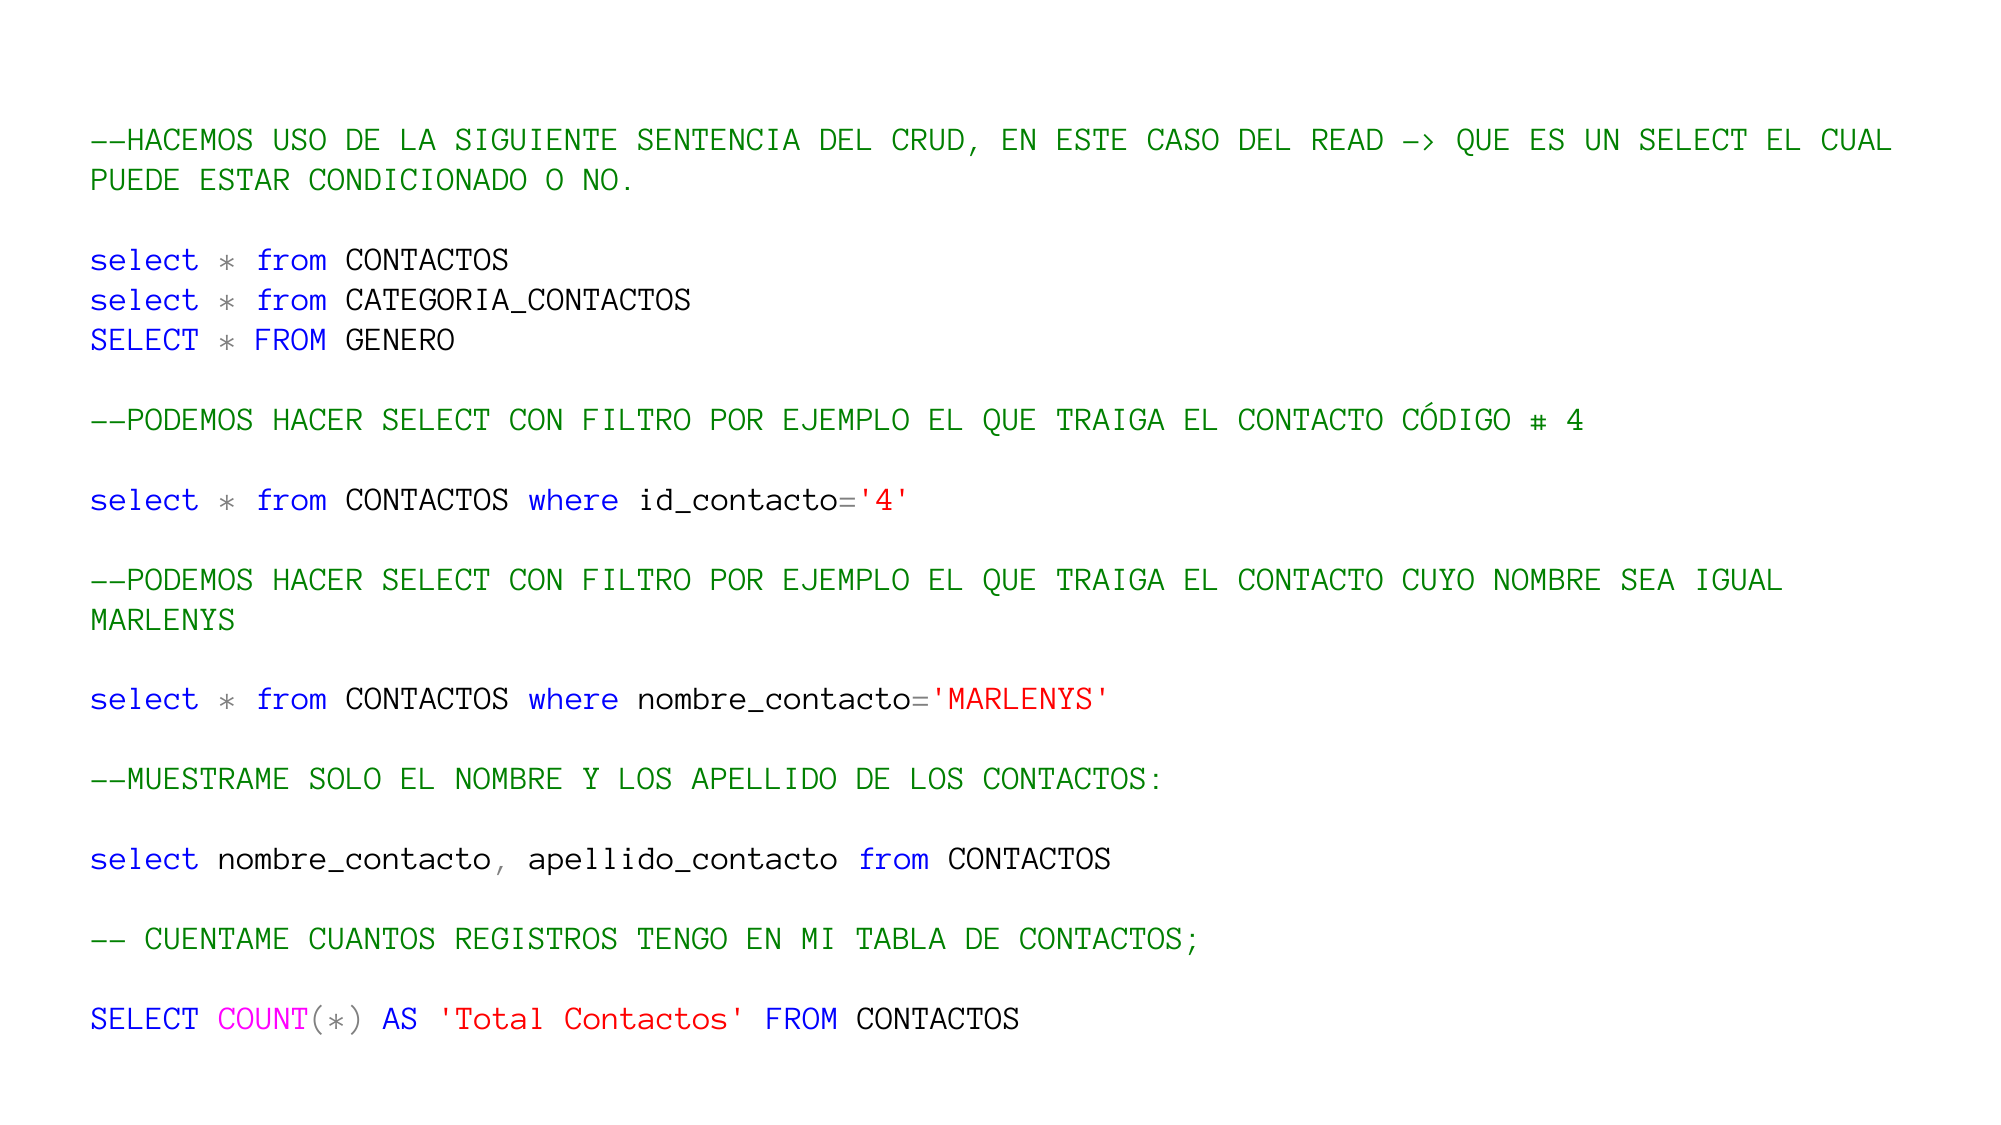

--HACEMOS USO DE LA SIGUIENTE SENTENCIA DEL CRUD, EN ESTE CASO DEL READ -> QUE ES UN SELECT EL CUAL PUEDE ESTAR CONDICIONADO O NO.

select * from CONTACTOS
select * from CATEGORIA_CONTACTOS
SELECT * FROM GENERO

--PODEMOS HACER SELECT CON FILTRO POR EJEMPLO EL QUE TRAIGA EL CONTACTO CÓDIGO # 4

select * from CONTACTOS where id_contacto='4'

--PODEMOS HACER SELECT CON FILTRO POR EJEMPLO EL QUE TRAIGA EL CONTACTO CUYO NOMBRE SEA IGUAL MARLENYS

select * from CONTACTOS where nombre_contacto='MARLENYS'

--MUESTRAME SOLO EL NOMBRE Y LOS APELLIDO DE LOS CONTACTOS:

select nombre_contacto, apellido_contacto from CONTACTOS

-- CUENTAME CUANTOS REGISTROS TENGO EN MI TABLA DE CONTACTOS;

SELECT COUNT(*) AS 'Total Contactos' FROM CONTACTOS